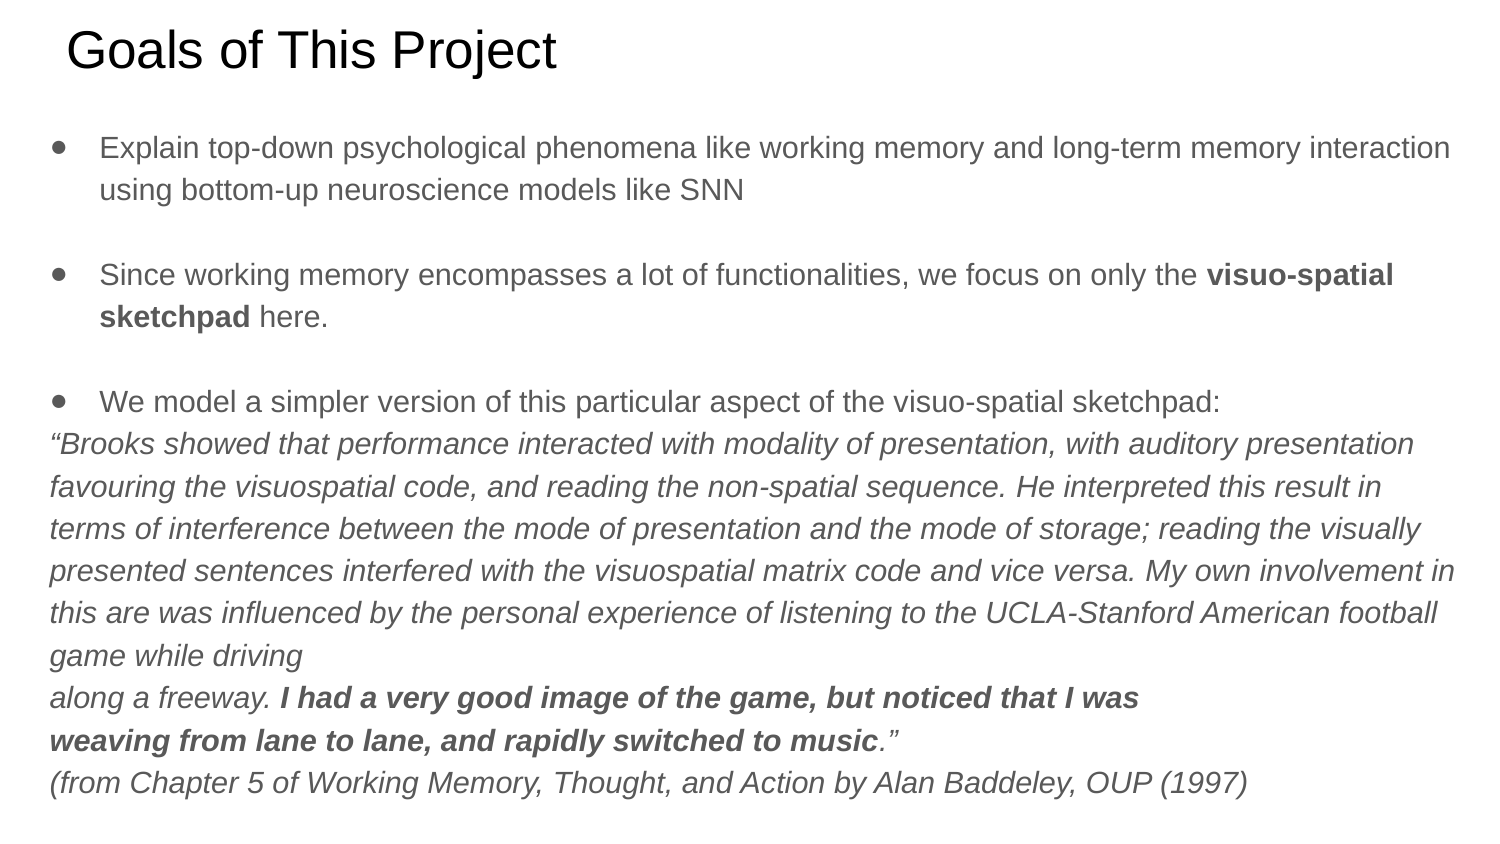

# Goals of This Project
Explain top-down psychological phenomena like working memory and long-term memory interaction using bottom-up neuroscience models like SNN

Since working memory encompasses a lot of functionalities, we focus on only the visuo-spatial sketchpad here.

We model a simpler version of this particular aspect of the visuo-spatial sketchpad:
“Brooks showed that performance interacted with modality of presentation, with auditory presentation favouring the visuospatial code, and reading the non-spatial sequence. He interpreted this result in terms of interference between the mode of presentation and the mode of storage; reading the visually presented sentences interfered with the visuospatial matrix code and vice versa. My own involvement in this are was influenced by the personal experience of listening to the UCLA-Stanford American football game while driving
along a freeway. I had a very good image of the game, but noticed that I was
weaving from lane to lane, and rapidly switched to music.”
(from Chapter 5 of Working Memory, Thought, and Action by Alan Baddeley, OUP (1997)